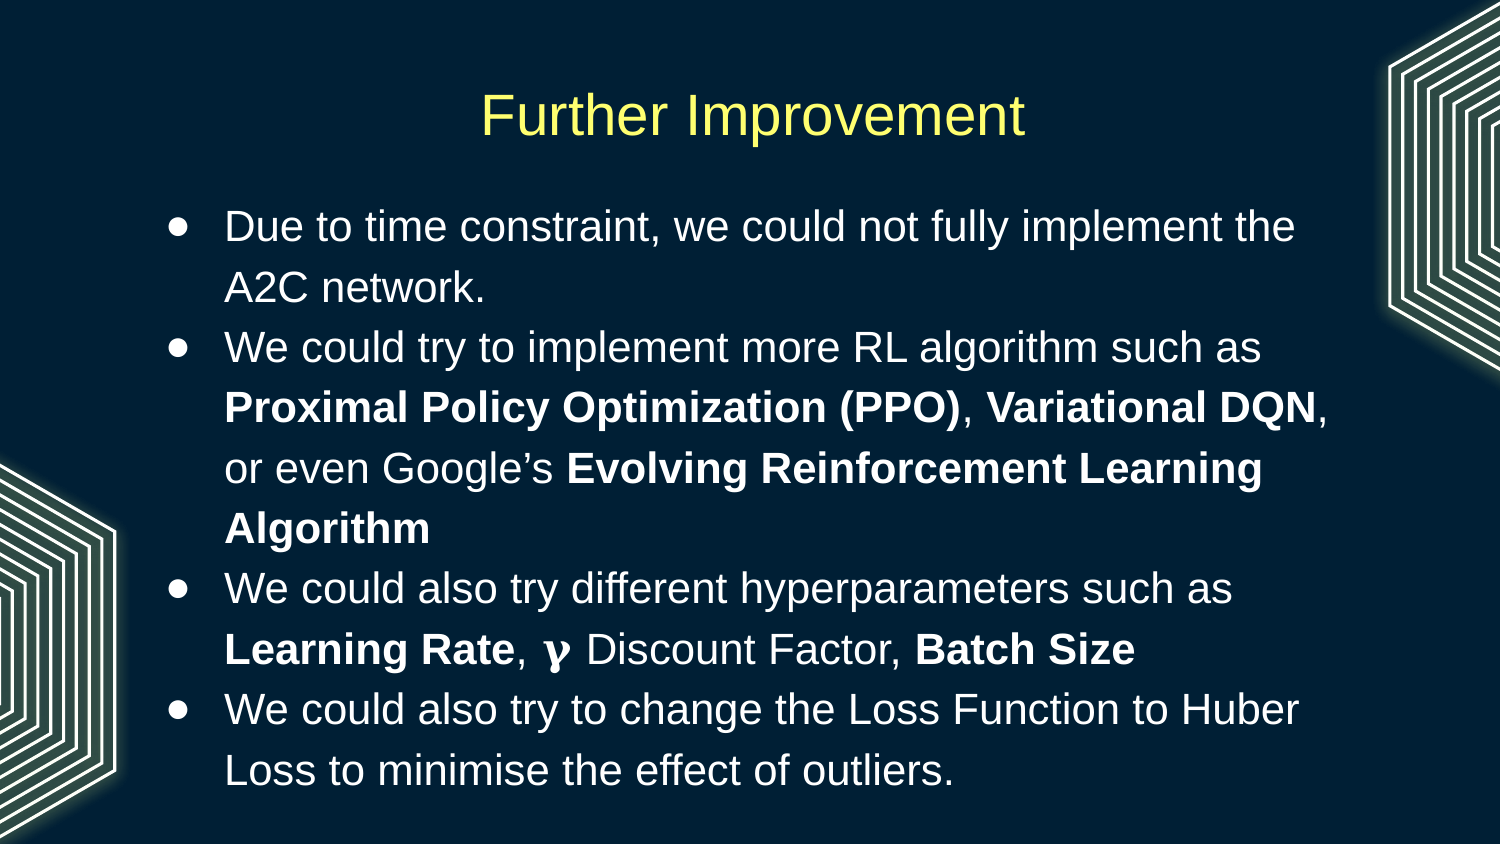

# Further Improvement
Due to time constraint, we could not fully implement the A2C network.
We could try to implement more RL algorithm such as Proximal Policy Optimization (PPO), Variational DQN, or even Google’s Evolving Reinforcement Learning Algorithm
We could also try different hyperparameters such as Learning Rate, 𝛄 Discount Factor, Batch Size
We could also try to change the Loss Function to Huber Loss to minimise the effect of outliers.